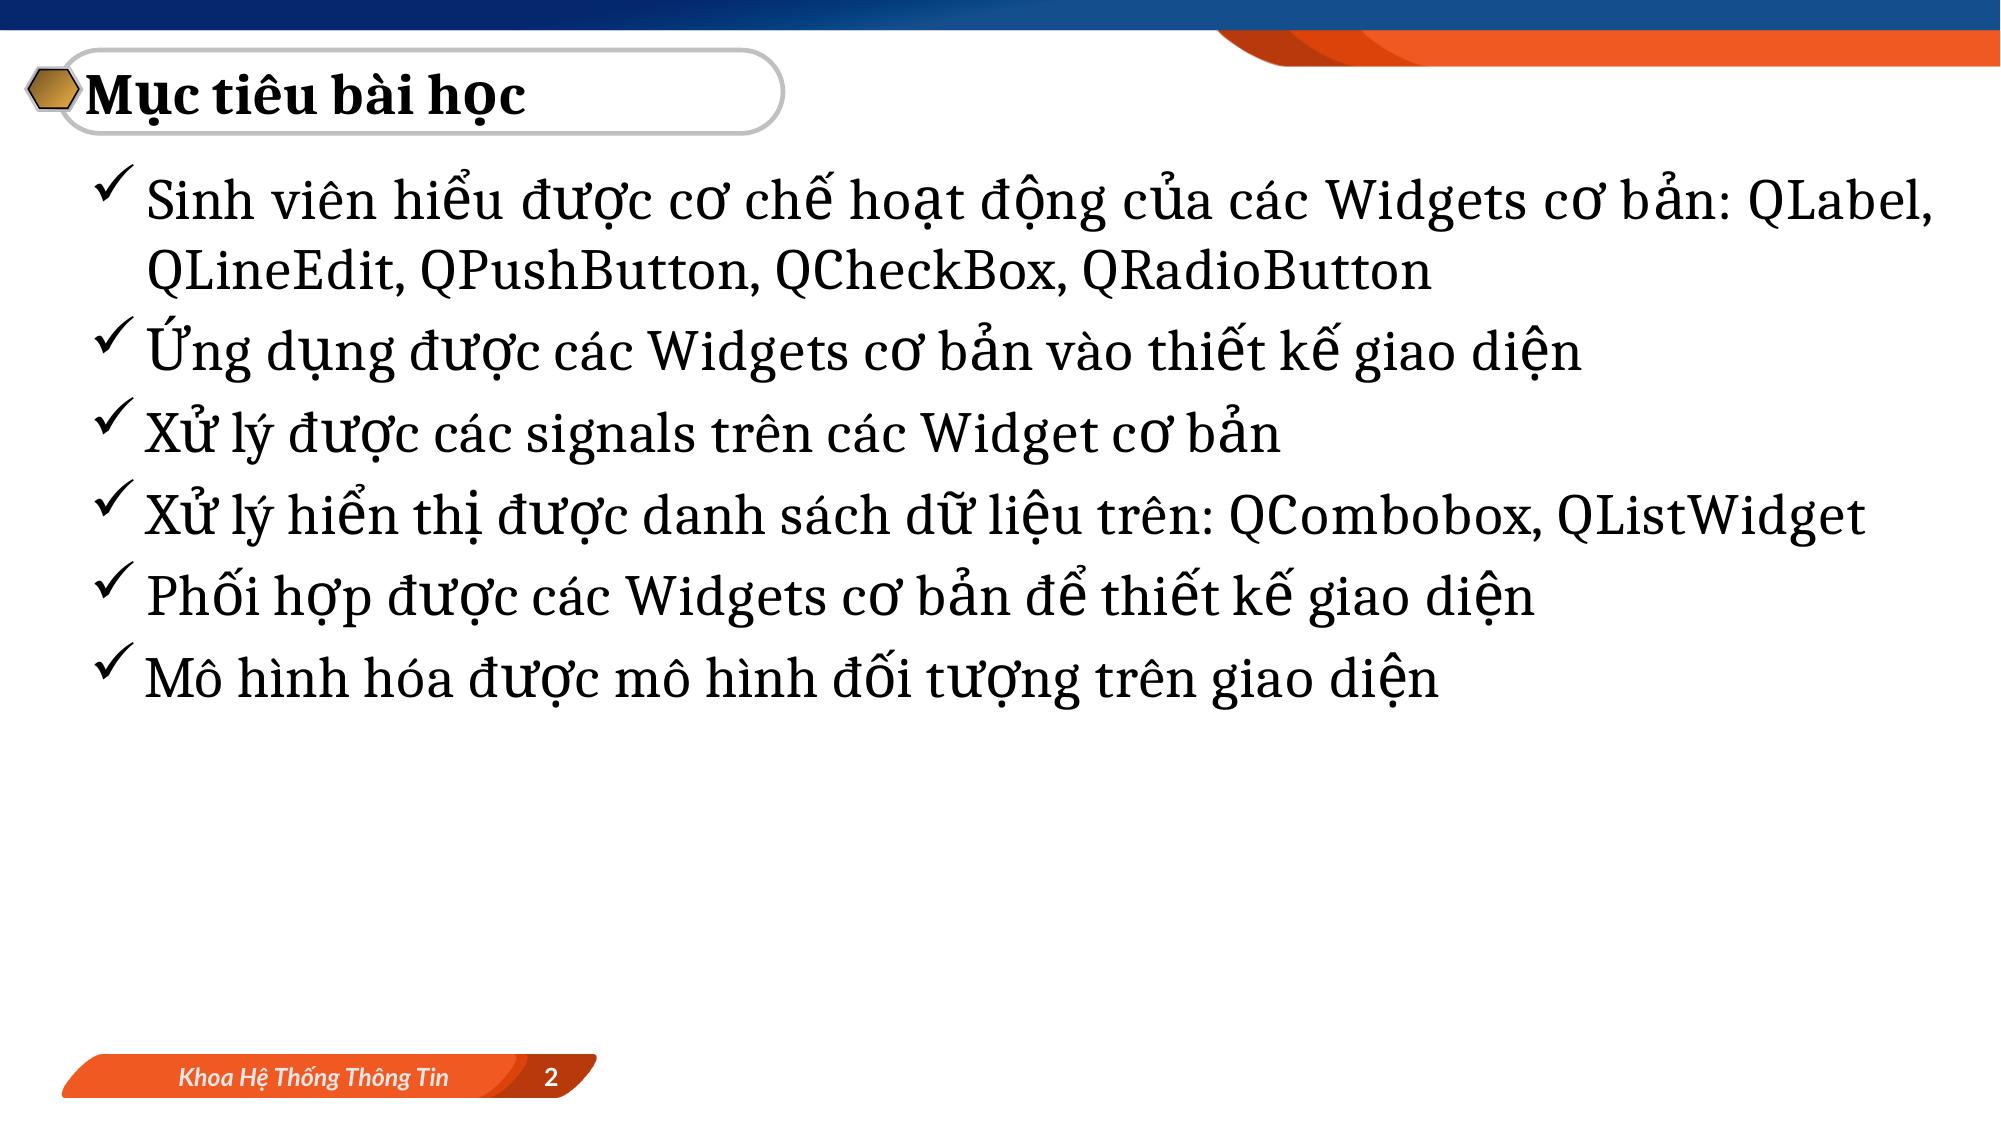

Mục tiêu bài học

Sinh viên hiểu được cơ chế hoạt động của các Widgets cơ bản: QLabel, QLineEdit, QPushButton, QCheckBox, QRadioButton
Ứng dụng được các Widgets cơ bản vào thiết kế giao diện
Xử lý được các signals trên các Widget cơ bản
Xử lý hiển thị được danh sách dữ liệu trên: QCombobox, QListWidget
Phối hợp được các Widgets cơ bản để thiết kế giao diện
Mô hình hóa được mô hình đối tượng trên giao diện
2
Khoa Hệ Thống Thông Tin